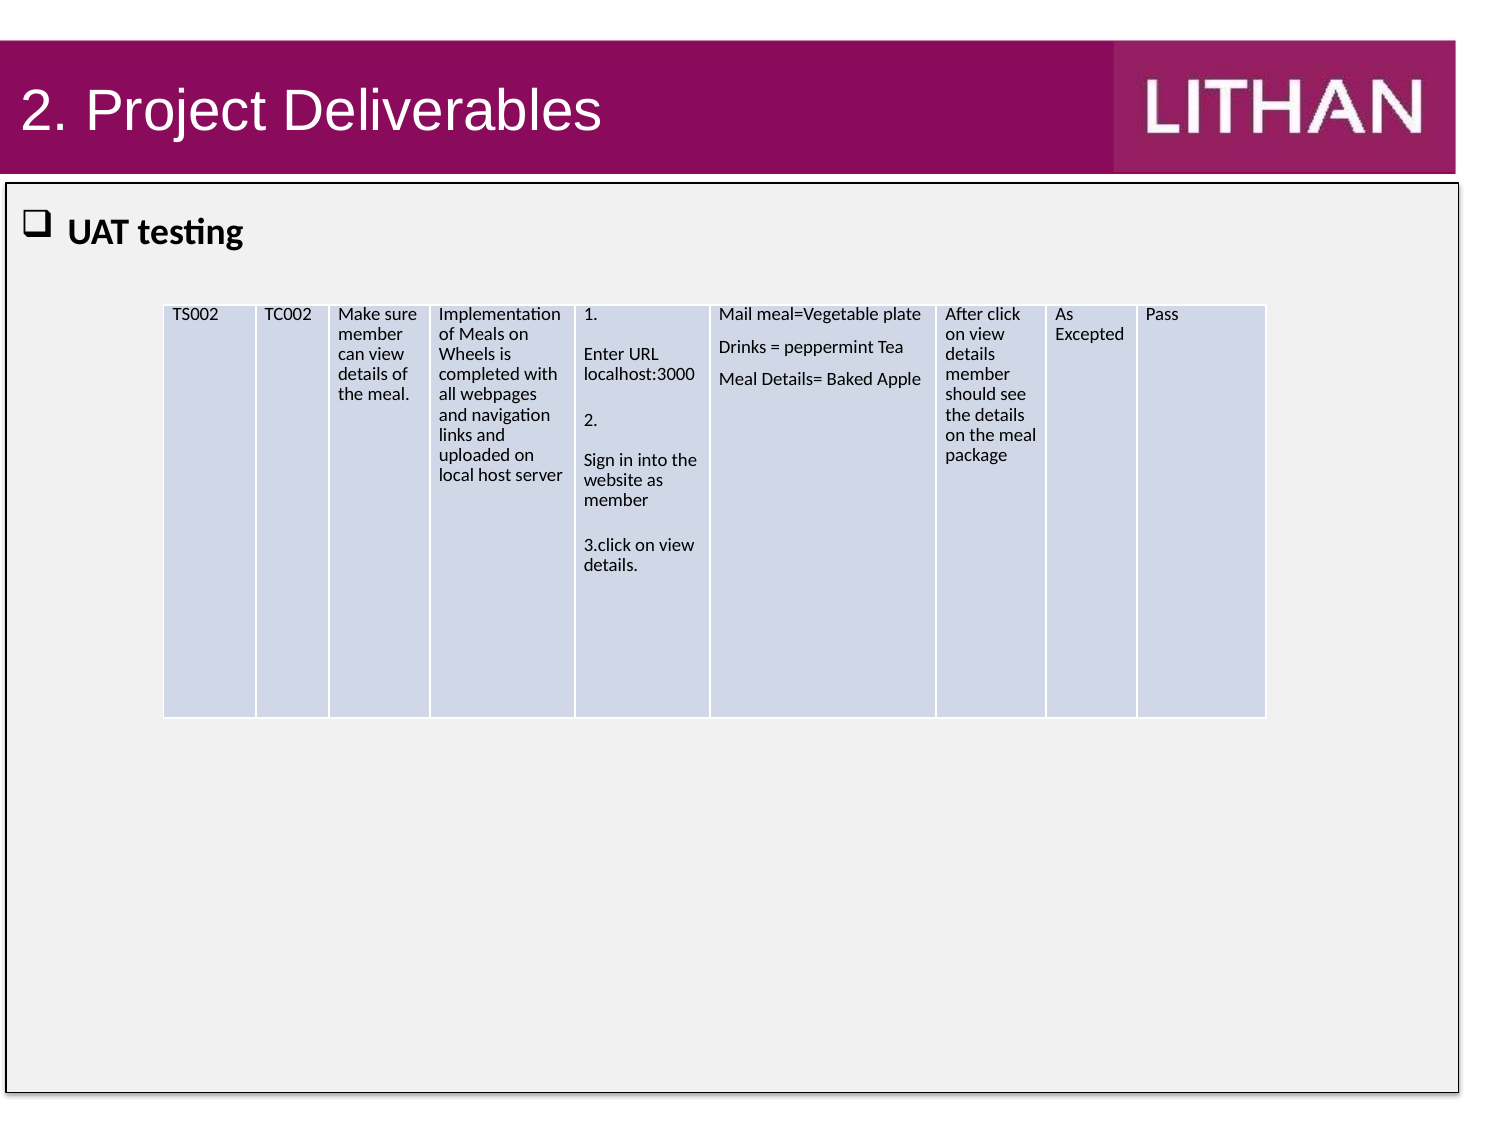

# 2. Project Deliverables

UAT testing

| TS002 | TC002 | Make sure member can view details of the meal. | Implementation of Meals on Wheels is completed with all webpages and navigation links and uploaded on local host server | 1. Enter URL localhost:3000 2. Sign in into the website as member 3.click on view details. | Mail meal=Vegetable plate Drinks = peppermint Tea Meal Details= Baked Apple | After click on view details member should see the details on the meal package | As Excepted | Pass |
| --- | --- | --- | --- | --- | --- | --- | --- | --- |